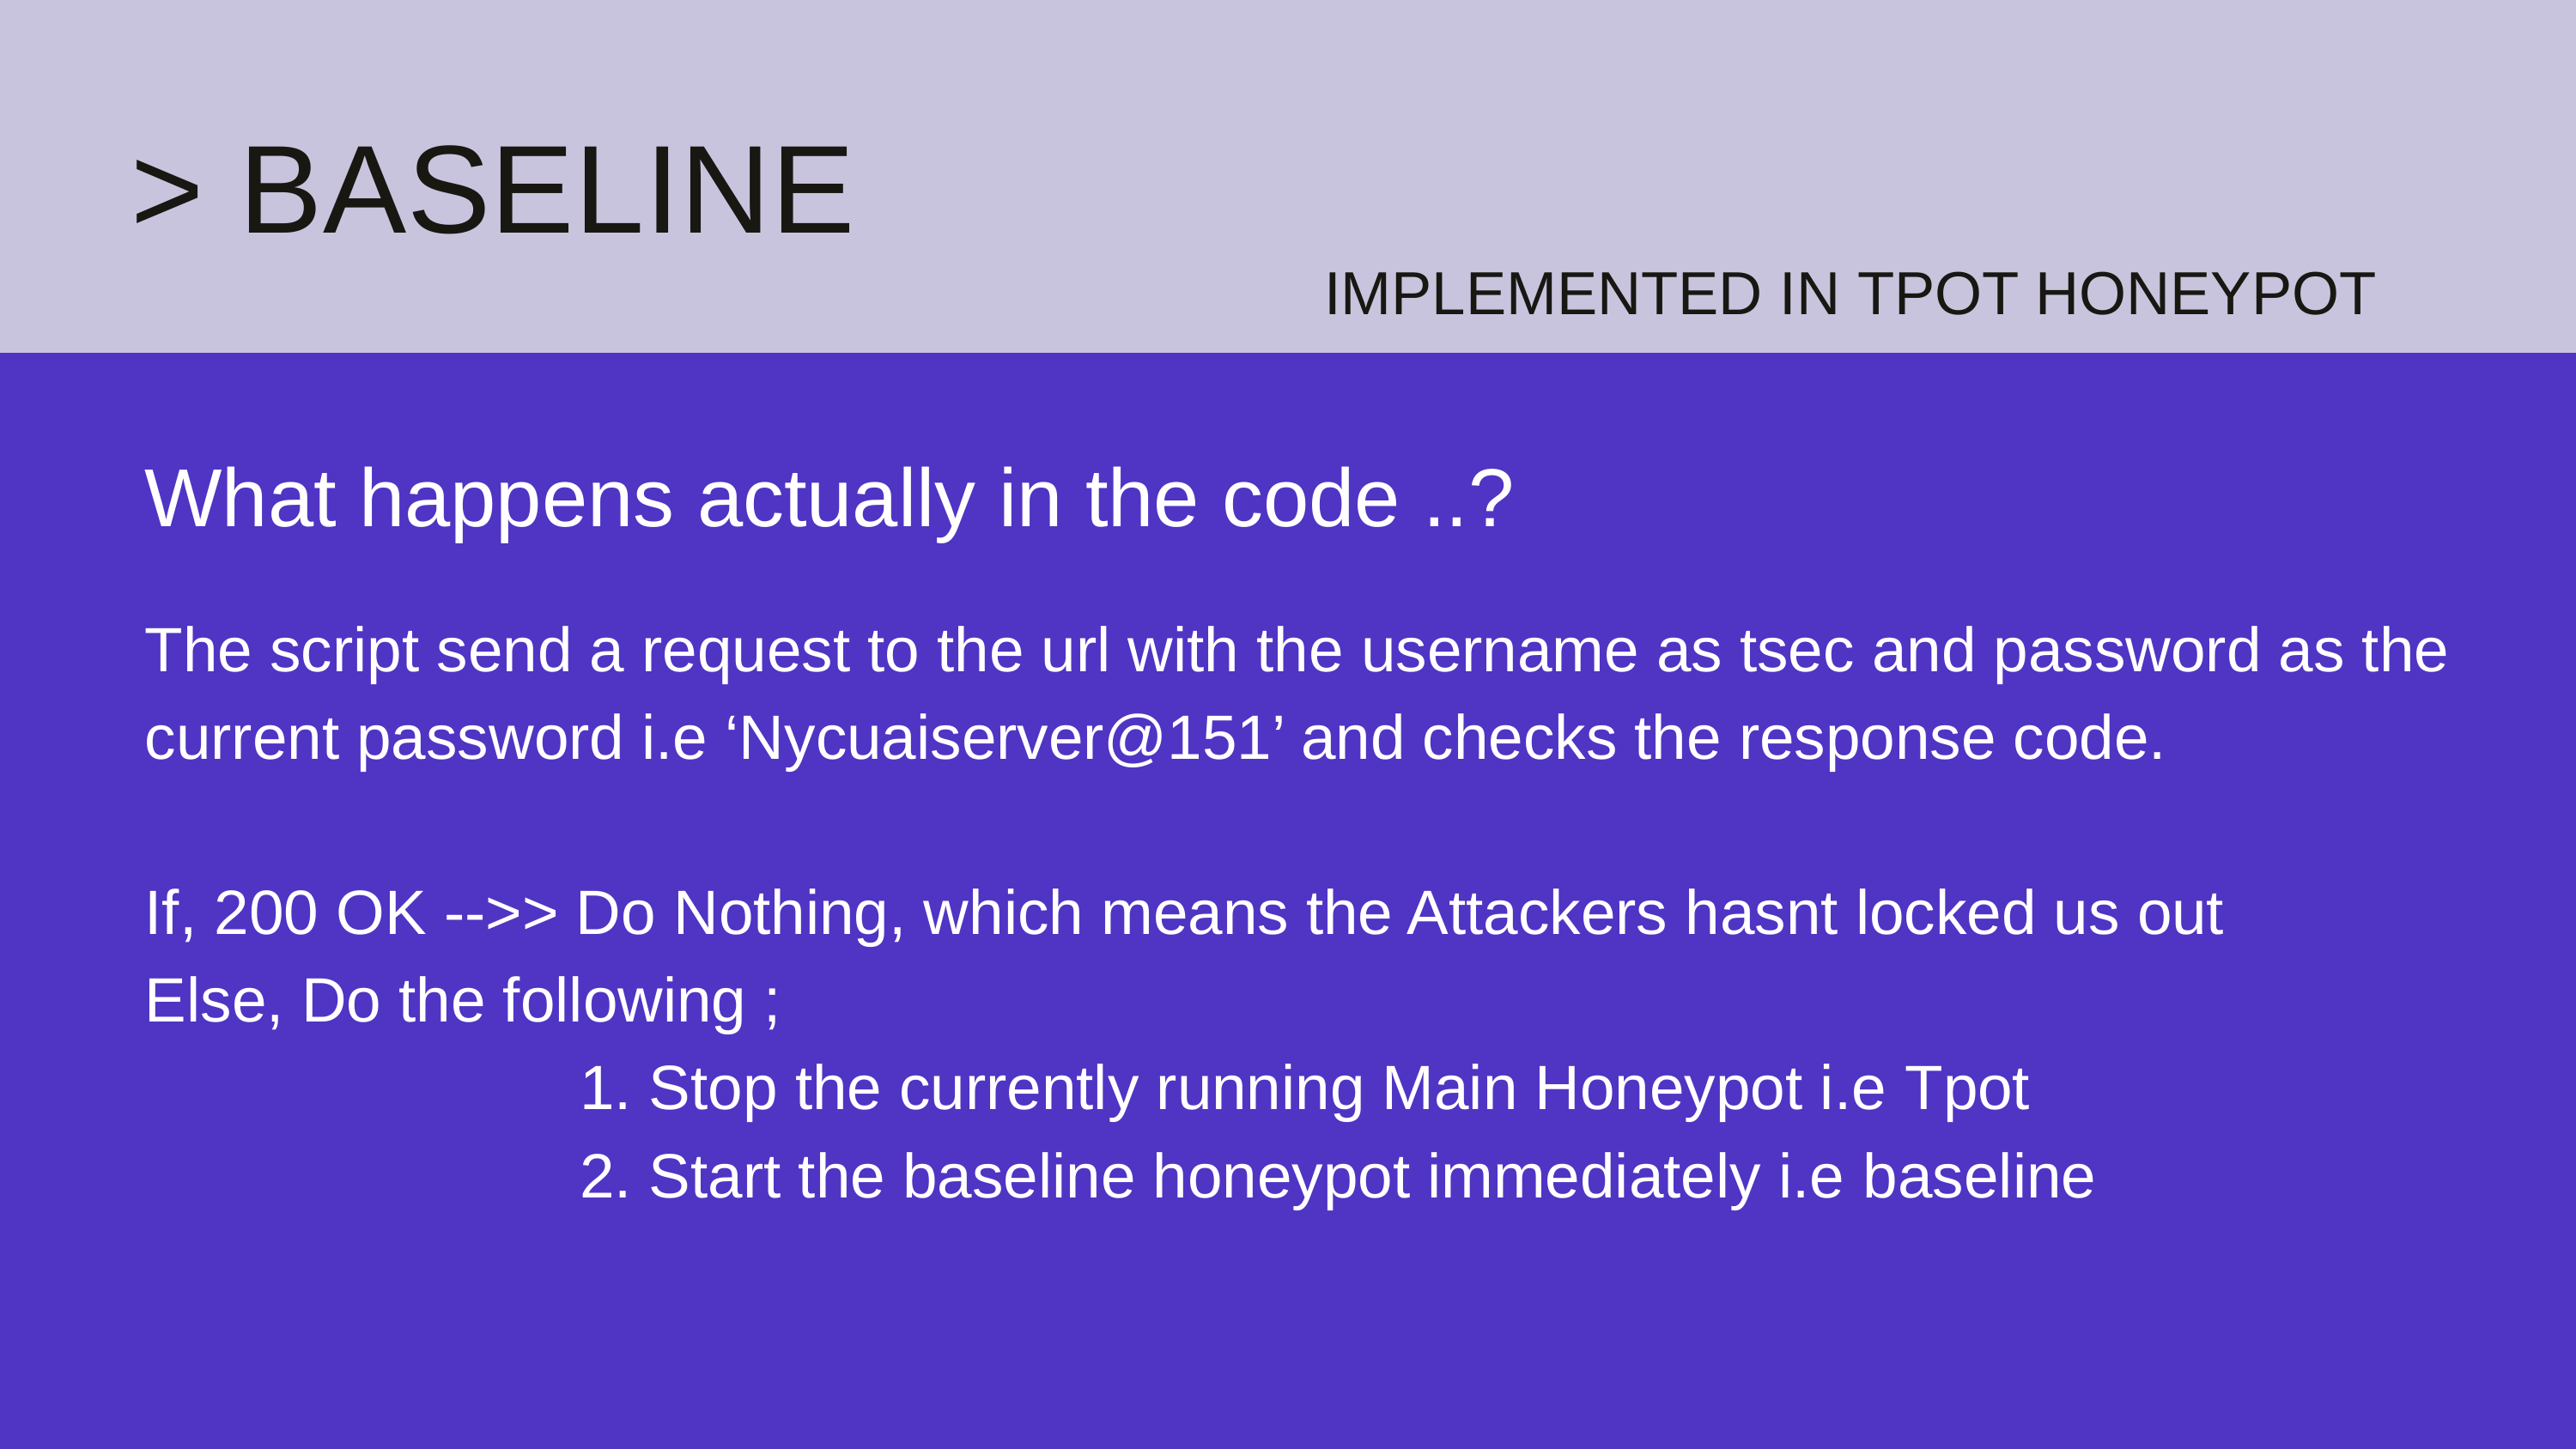

> BASELINE
IMPLEMENTED IN TPOT HONEYPOT
What happens actually in the code ..?
The script send a request to the url with the username as tsec and password as the current password i.e ‘Nycuaiserver@151’ and checks the response code.

If, 200 OK -->> Do Nothing, which means the Attackers hasnt locked us out
Else, Do the following ;
                         1. Stop the currently running Main Honeypot i.e Tpot
                         2. Start the baseline honeypot immediately i.e baseline